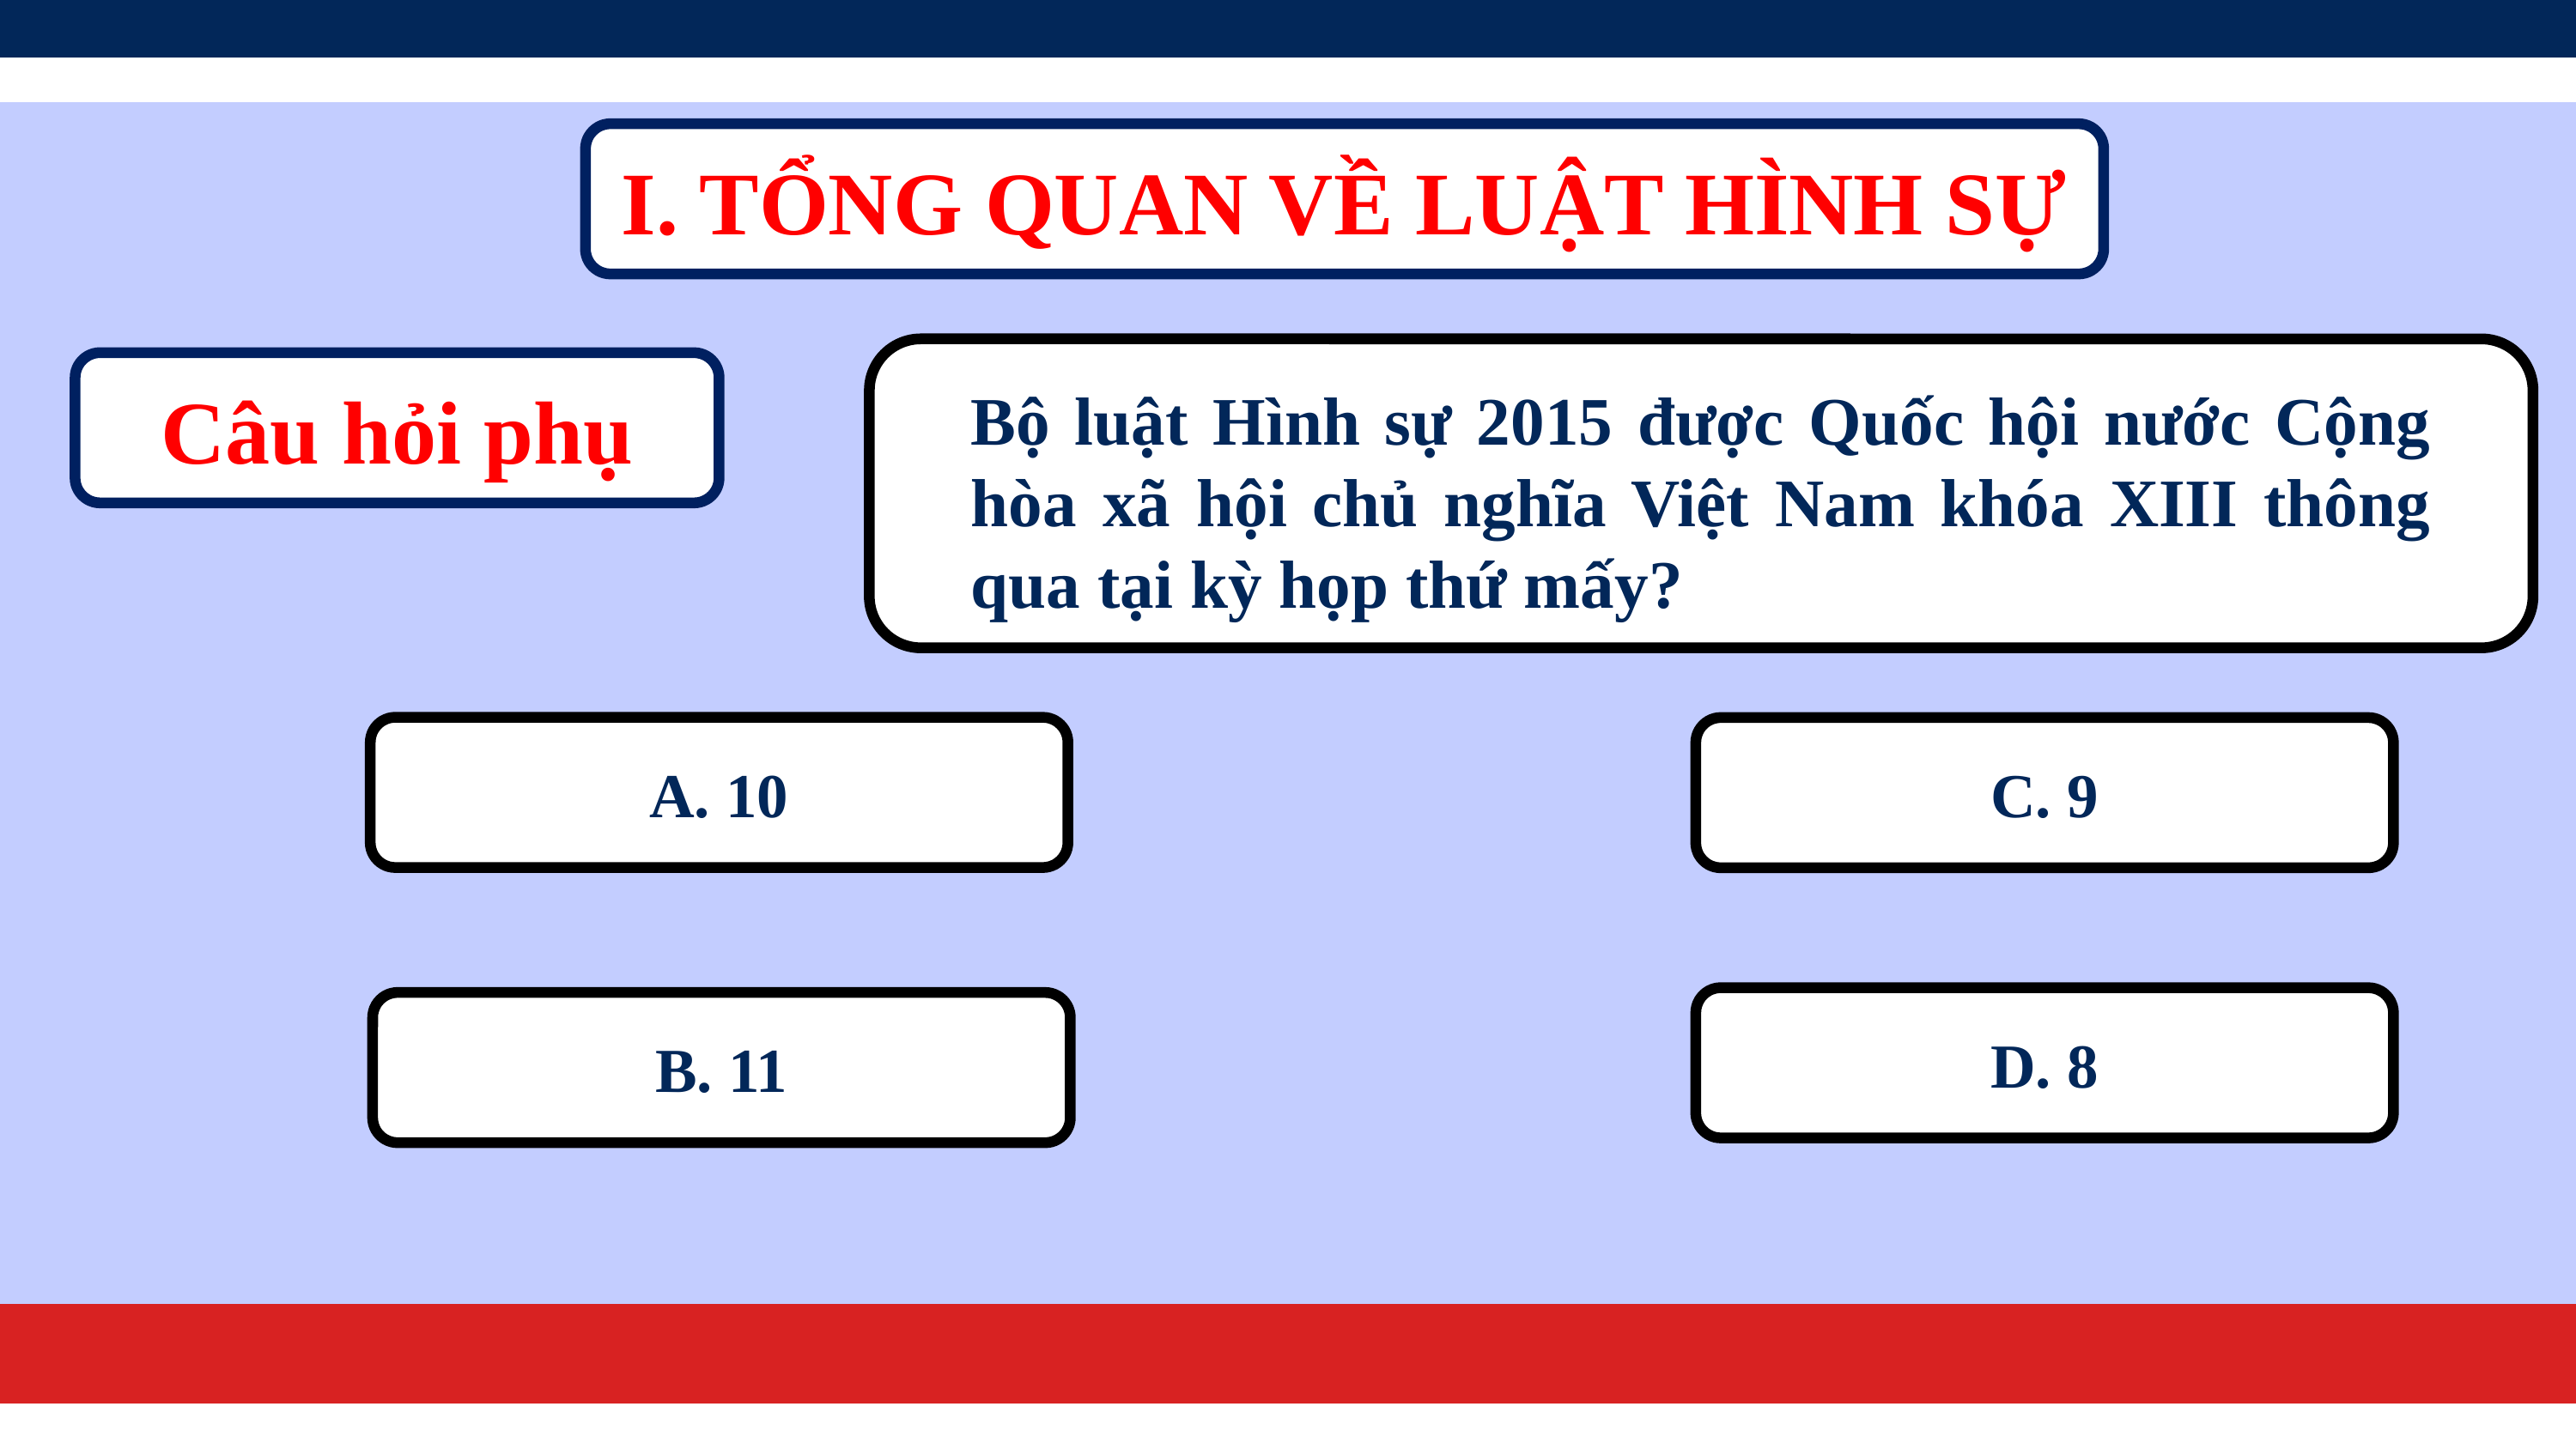

I. TỔNG QUAN VỀ LUẬT HÌNH SỰ

Câu hỏi phụ
Bộ luật Hình sự 2015 được Quốc hội nước Cộng hòa xã hội chủ nghĩa Việt Nam khóa XIII thông qua tại kỳ họp thứ mấy?

A. 10
C. 9
D. 8
B. 11